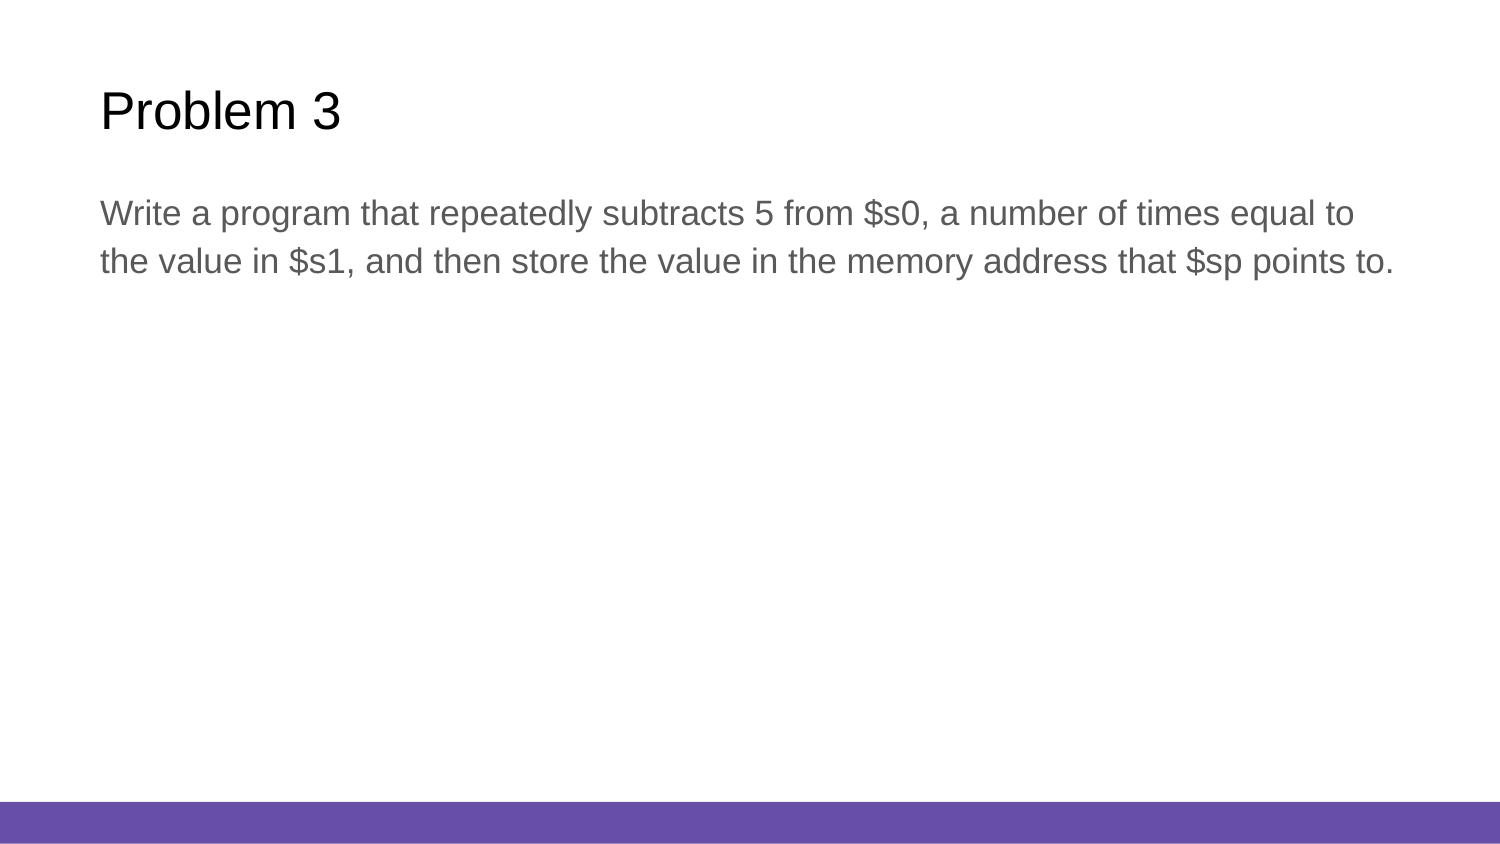

# Problem 3
Write a program that repeatedly subtracts 5 from $s0, a number of times equal to the value in $s1, and then store the value in the memory address that $sp points to.